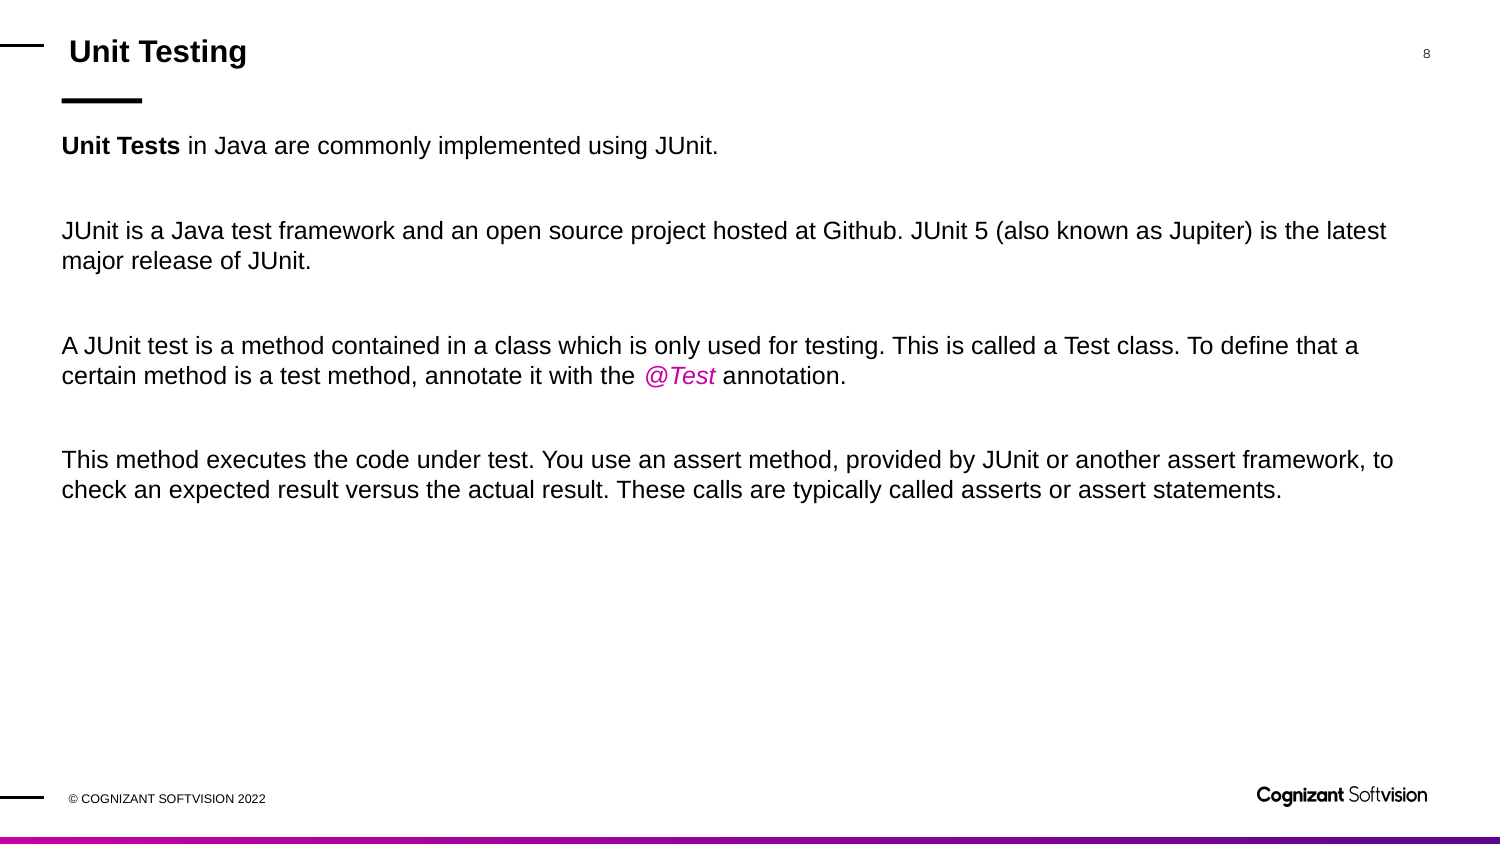

# Unit Testing

Unit Tests in Java are commonly implemented using JUnit.

JUnit is a Java test framework and an open source project hosted at Github. JUnit 5 (also known as Jupiter) is the latest major release of JUnit.

A JUnit test is a method contained in a class which is only used for testing. This is called a Test class. To define that a certain method is a test method, annotate it with the @Test annotation.

This method executes the code under test. You use an assert method, provided by JUnit or another assert framework, to check an expected result versus the actual result. These calls are typically called asserts or assert statements.